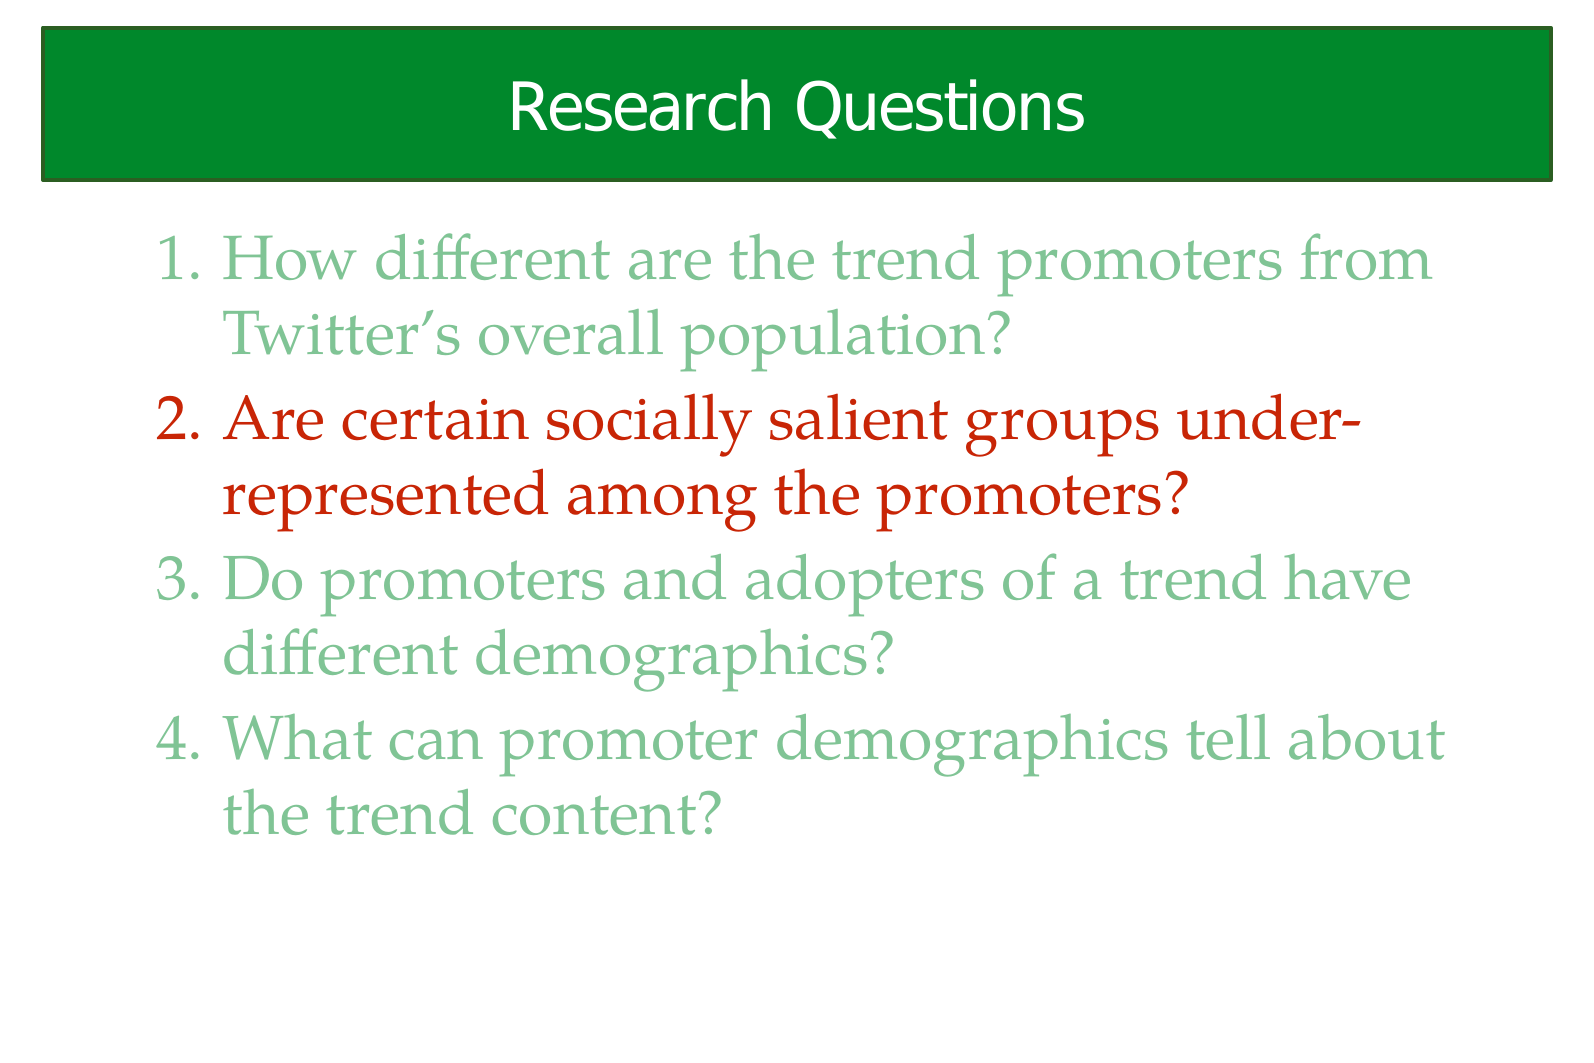

# Research Questions
How different are the trend promoters from Twitter’s overall population?

Are certain socially salient groups under-represented among the promoters?

Do promoters and adopters of a trend have different demographics?

What can promoter demographics tell about the trend content?